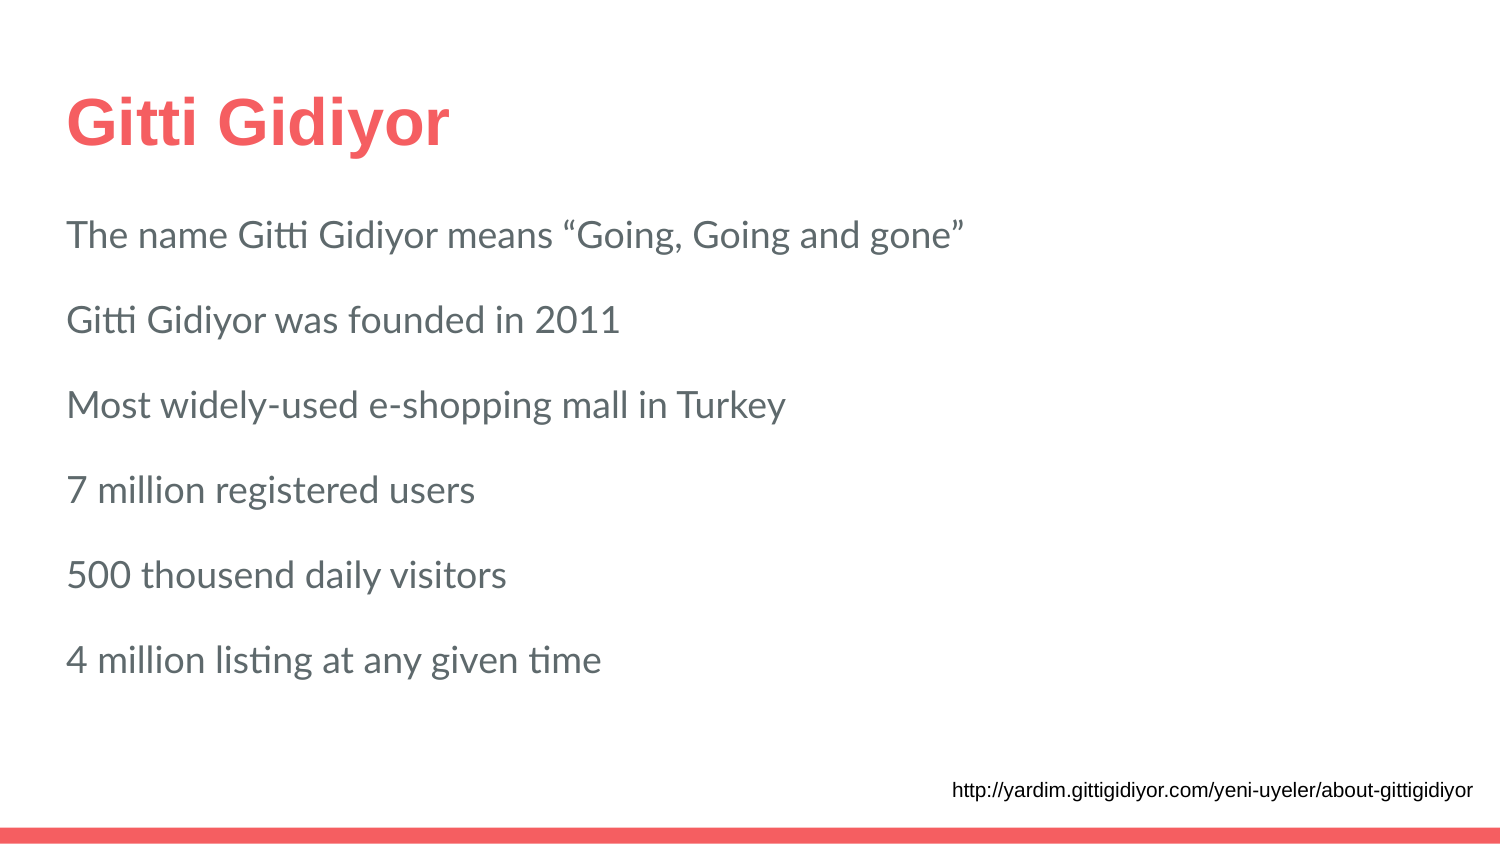

# Gitti Gidiyor
The name Gitti Gidiyor means “Going, Going and gone”
Gitti Gidiyor was founded in 2011
Most widely-used e-shopping mall in Turkey
7 million registered users
500 thousend daily visitors
4 million listing at any given time
http://yardim.gittigidiyor.com/yeni-uyeler/about-gittigidiyor